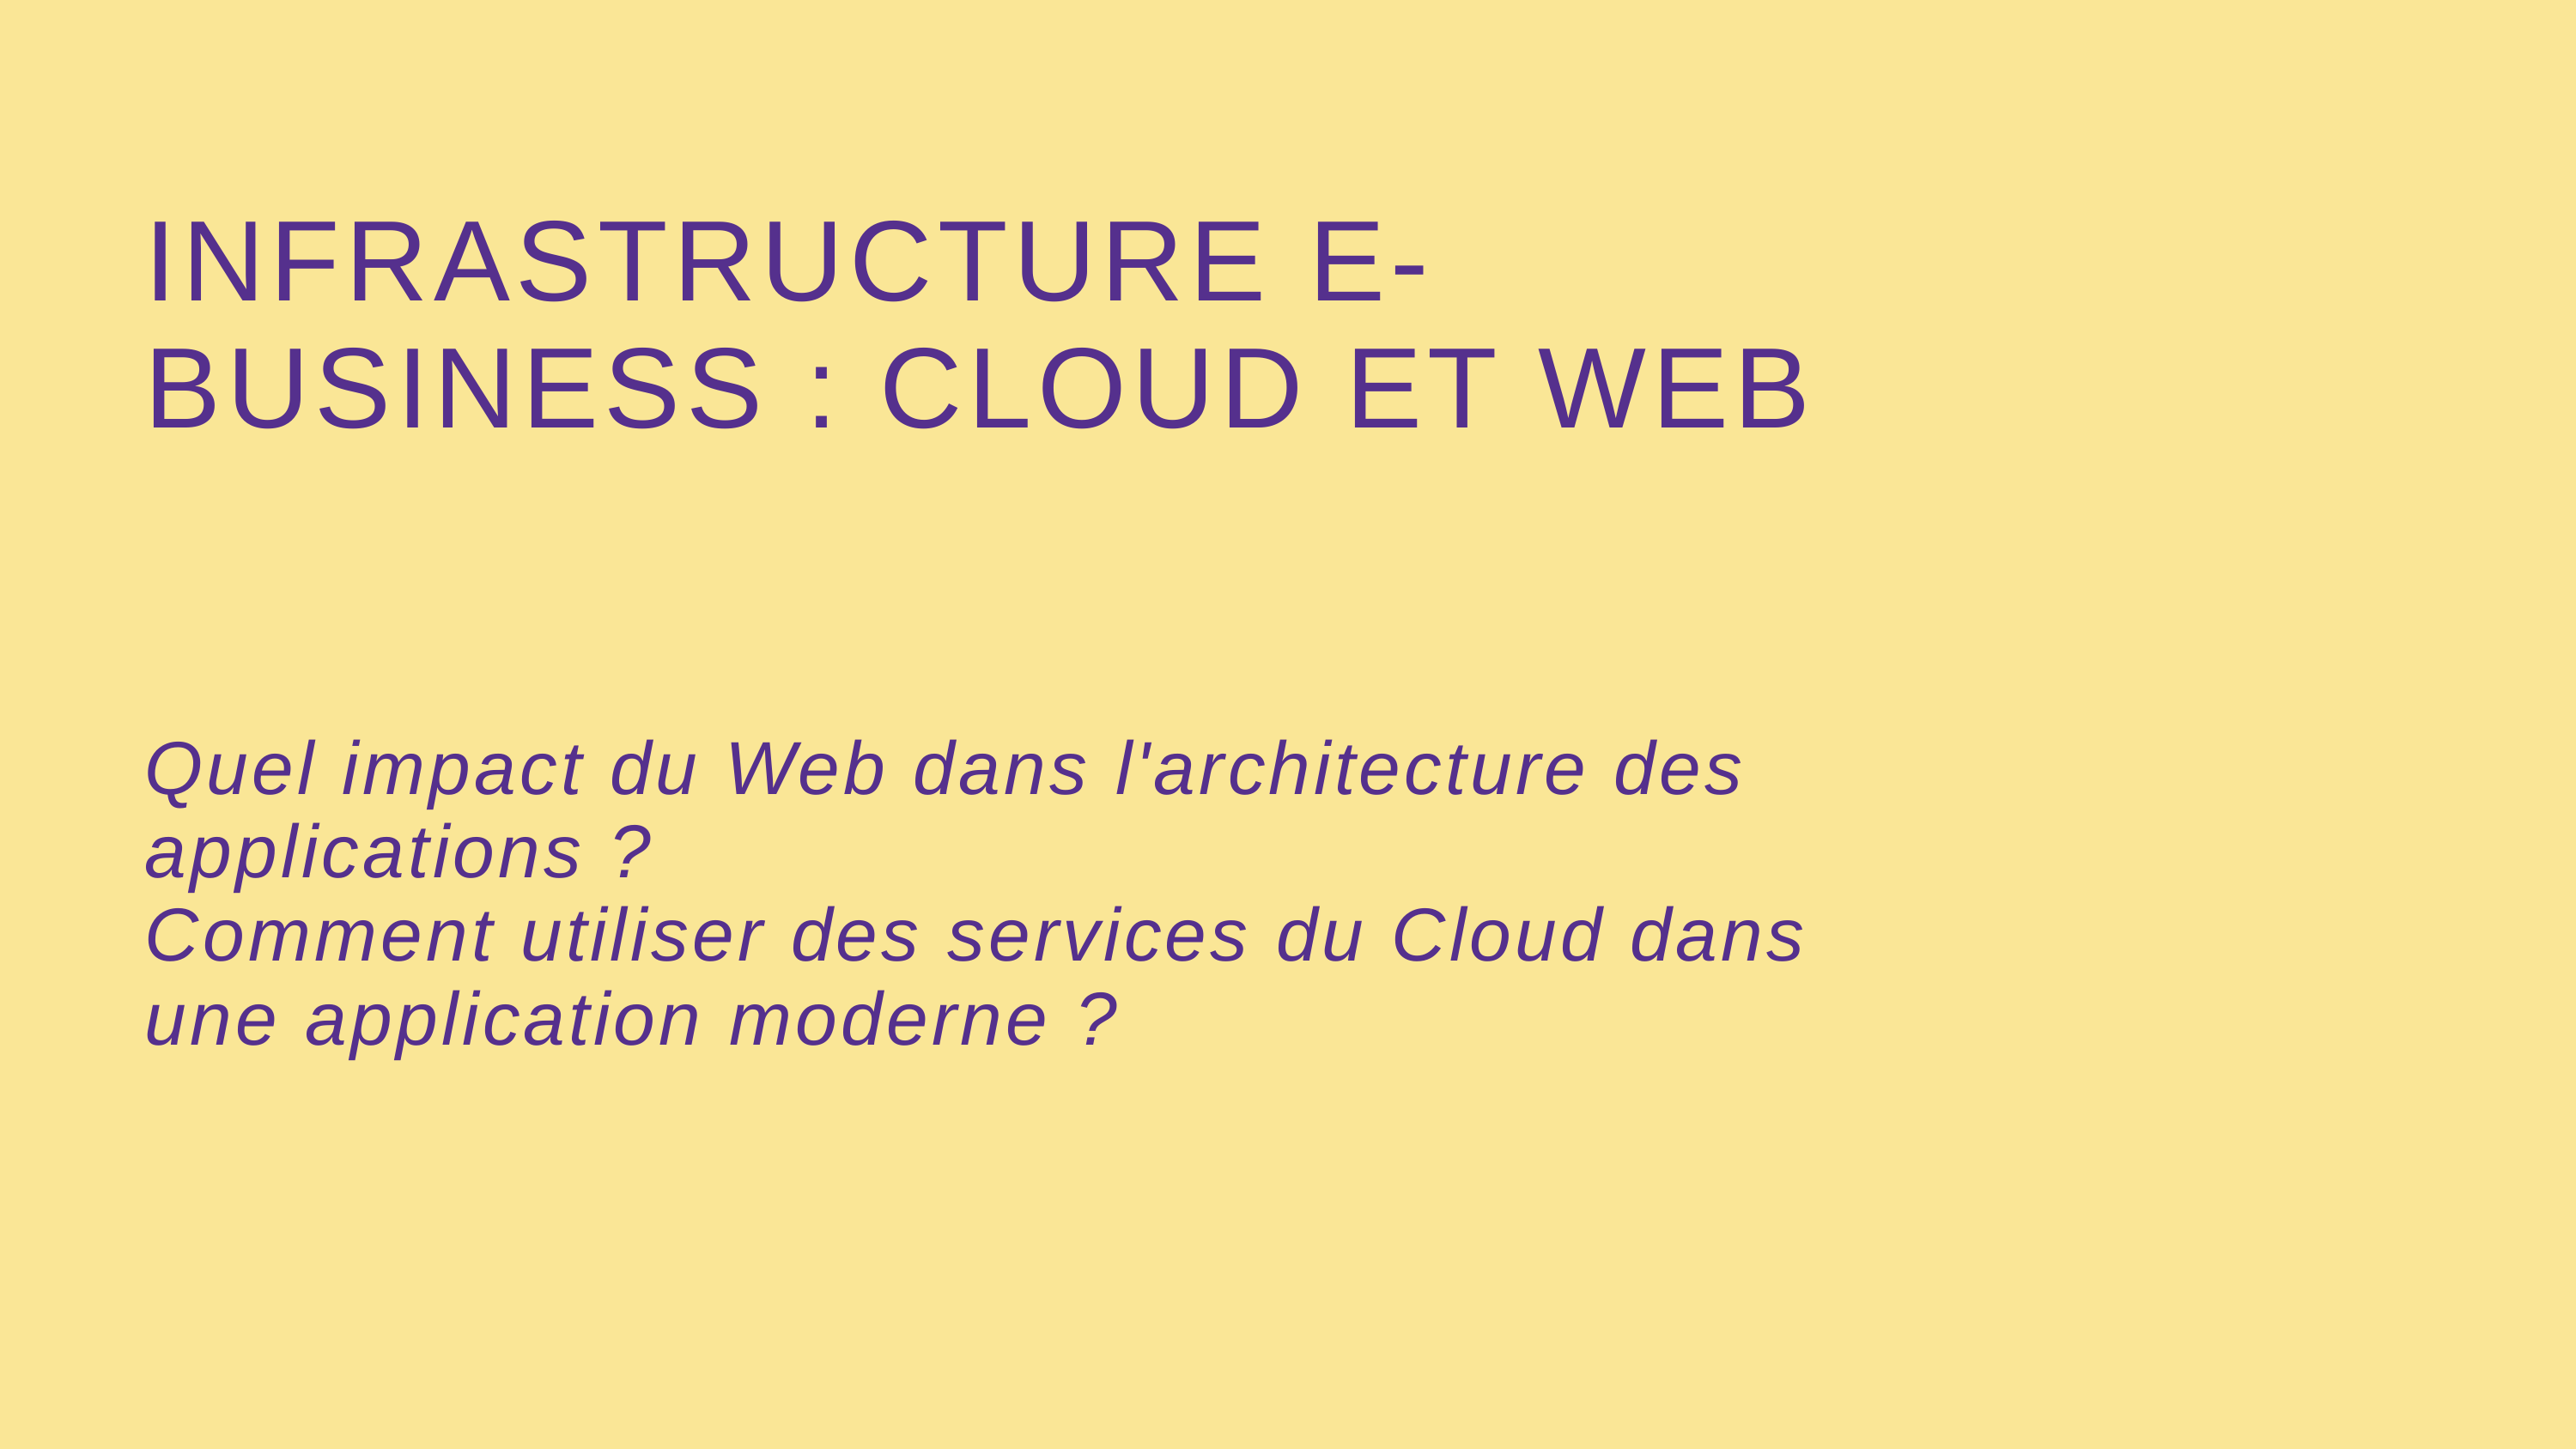

INFRASTRUCTURE E-BUSINESS : CLOUD ET WEB
Quel impact du Web dans l'architecture des applications ?
Comment utiliser des services du Cloud dans une application moderne ?